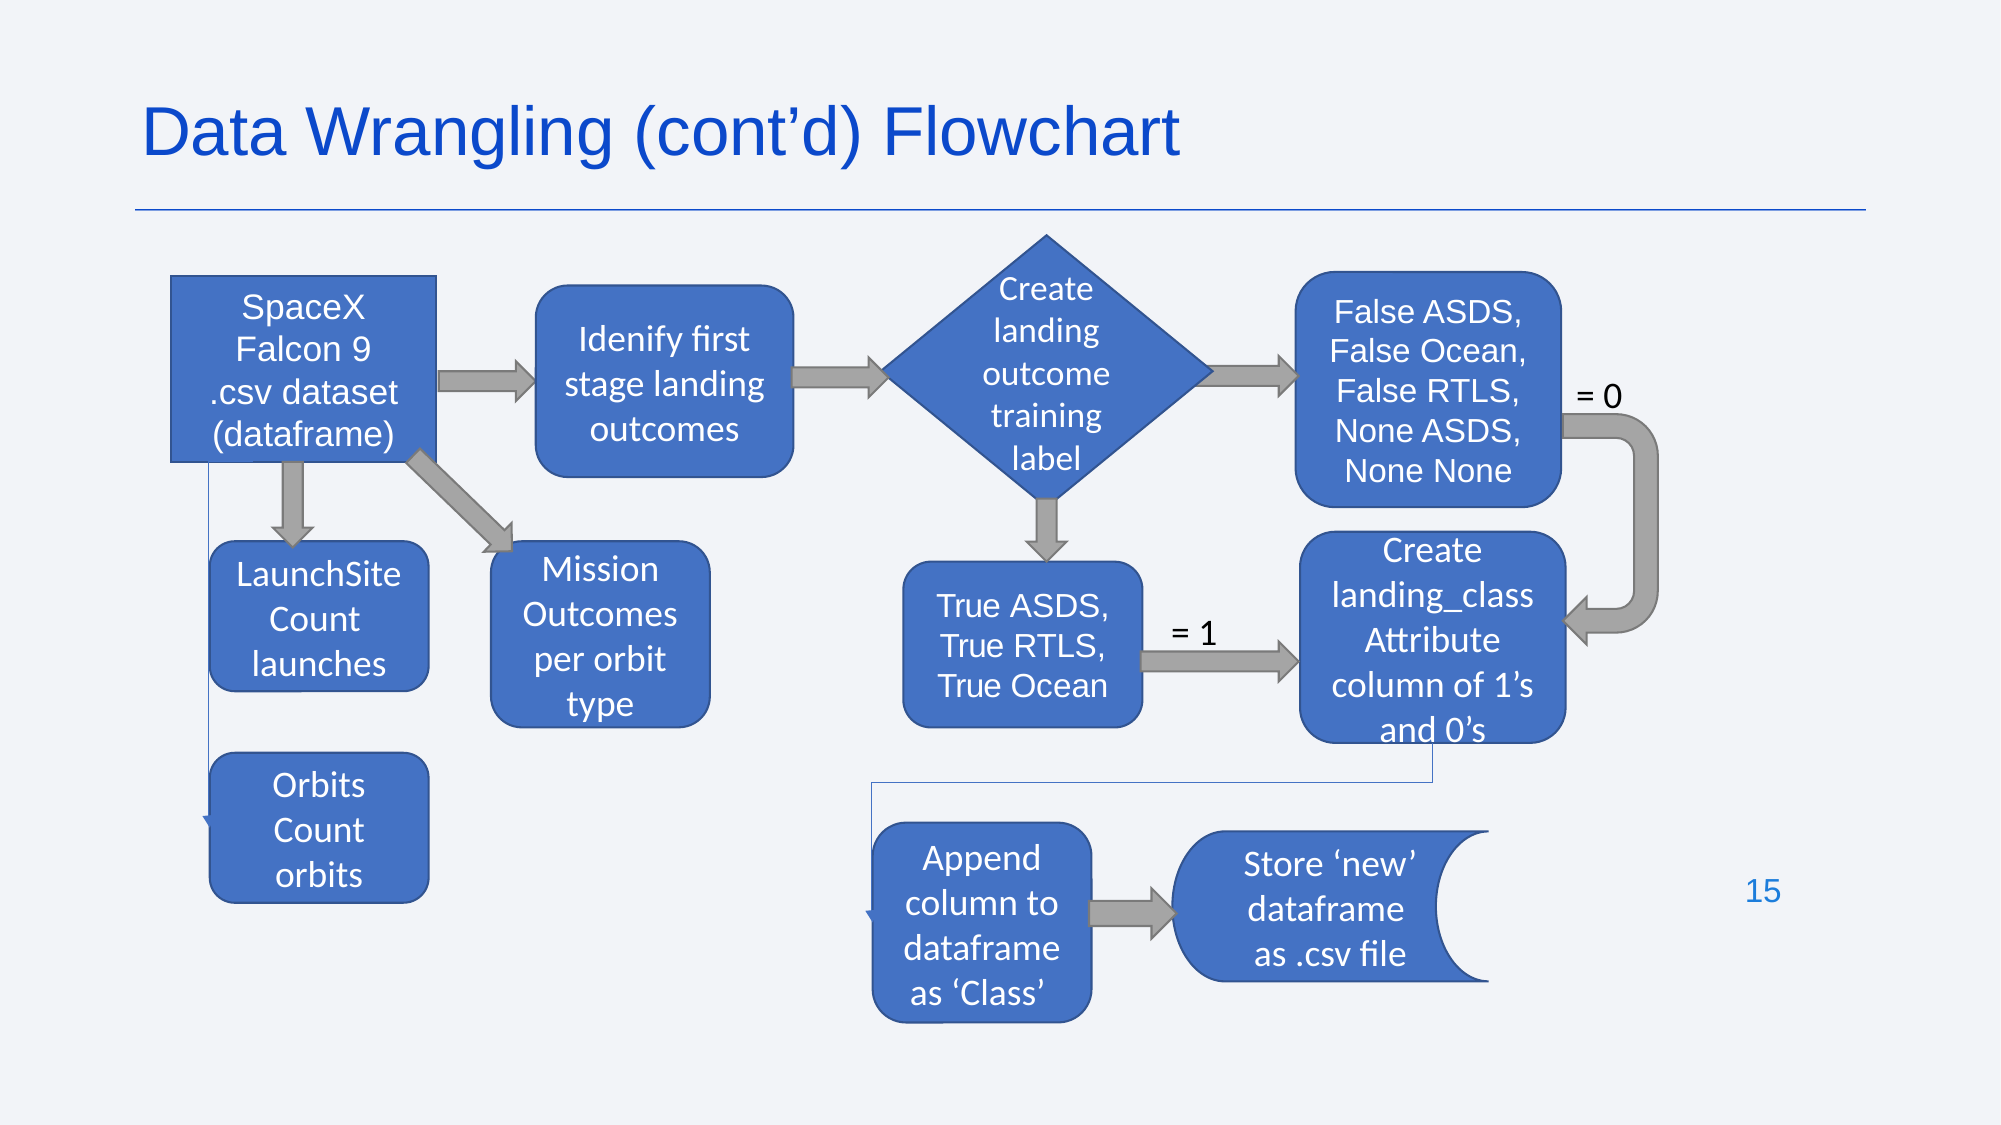

Data Wrangling (cont’d) Flowchart
Create landing outcome training label
False ASDS, False Ocean, False RTLS, None ASDS, None None
SpaceX Falcon 9
.csv dataset (dataframe)
Idenify first stage landing outcomes

= 0

Create landing_class
Attribute column of 1’s and 0’s
LaunchSite
Count  launches
Mission Outcomes per orbit type
True ASDS, True RTLS, True Ocean
= 1

Orbits
Count
orbits
Append column to dataframe as ‘Class’
Store ‘new’ dataframe  as .csv file
15